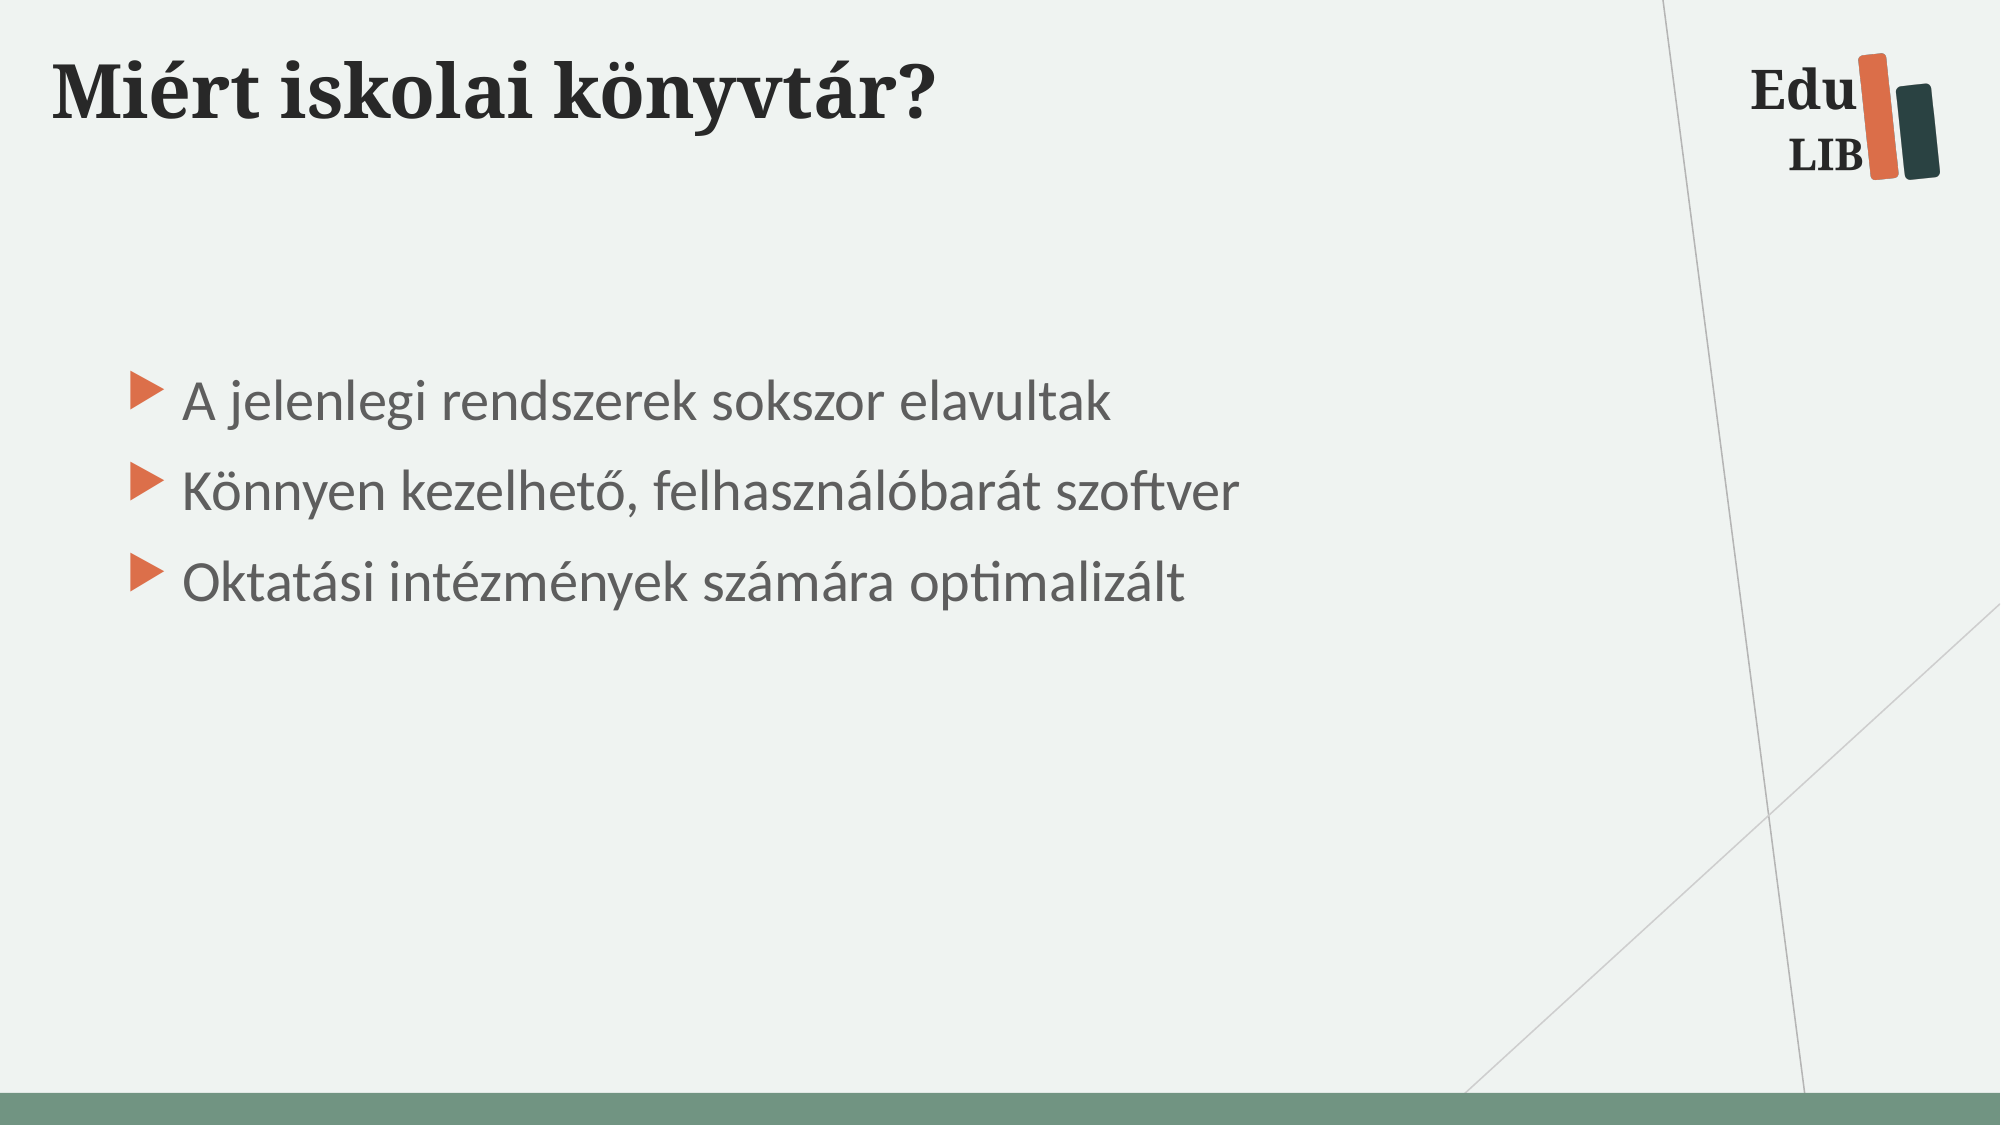

# Miért iskolai könyvtár?
A jelenlegi rendszerek sokszor elavultak
Könnyen kezelhető, felhasználóbarát szoftver
Oktatási intézmények számára optimalizált